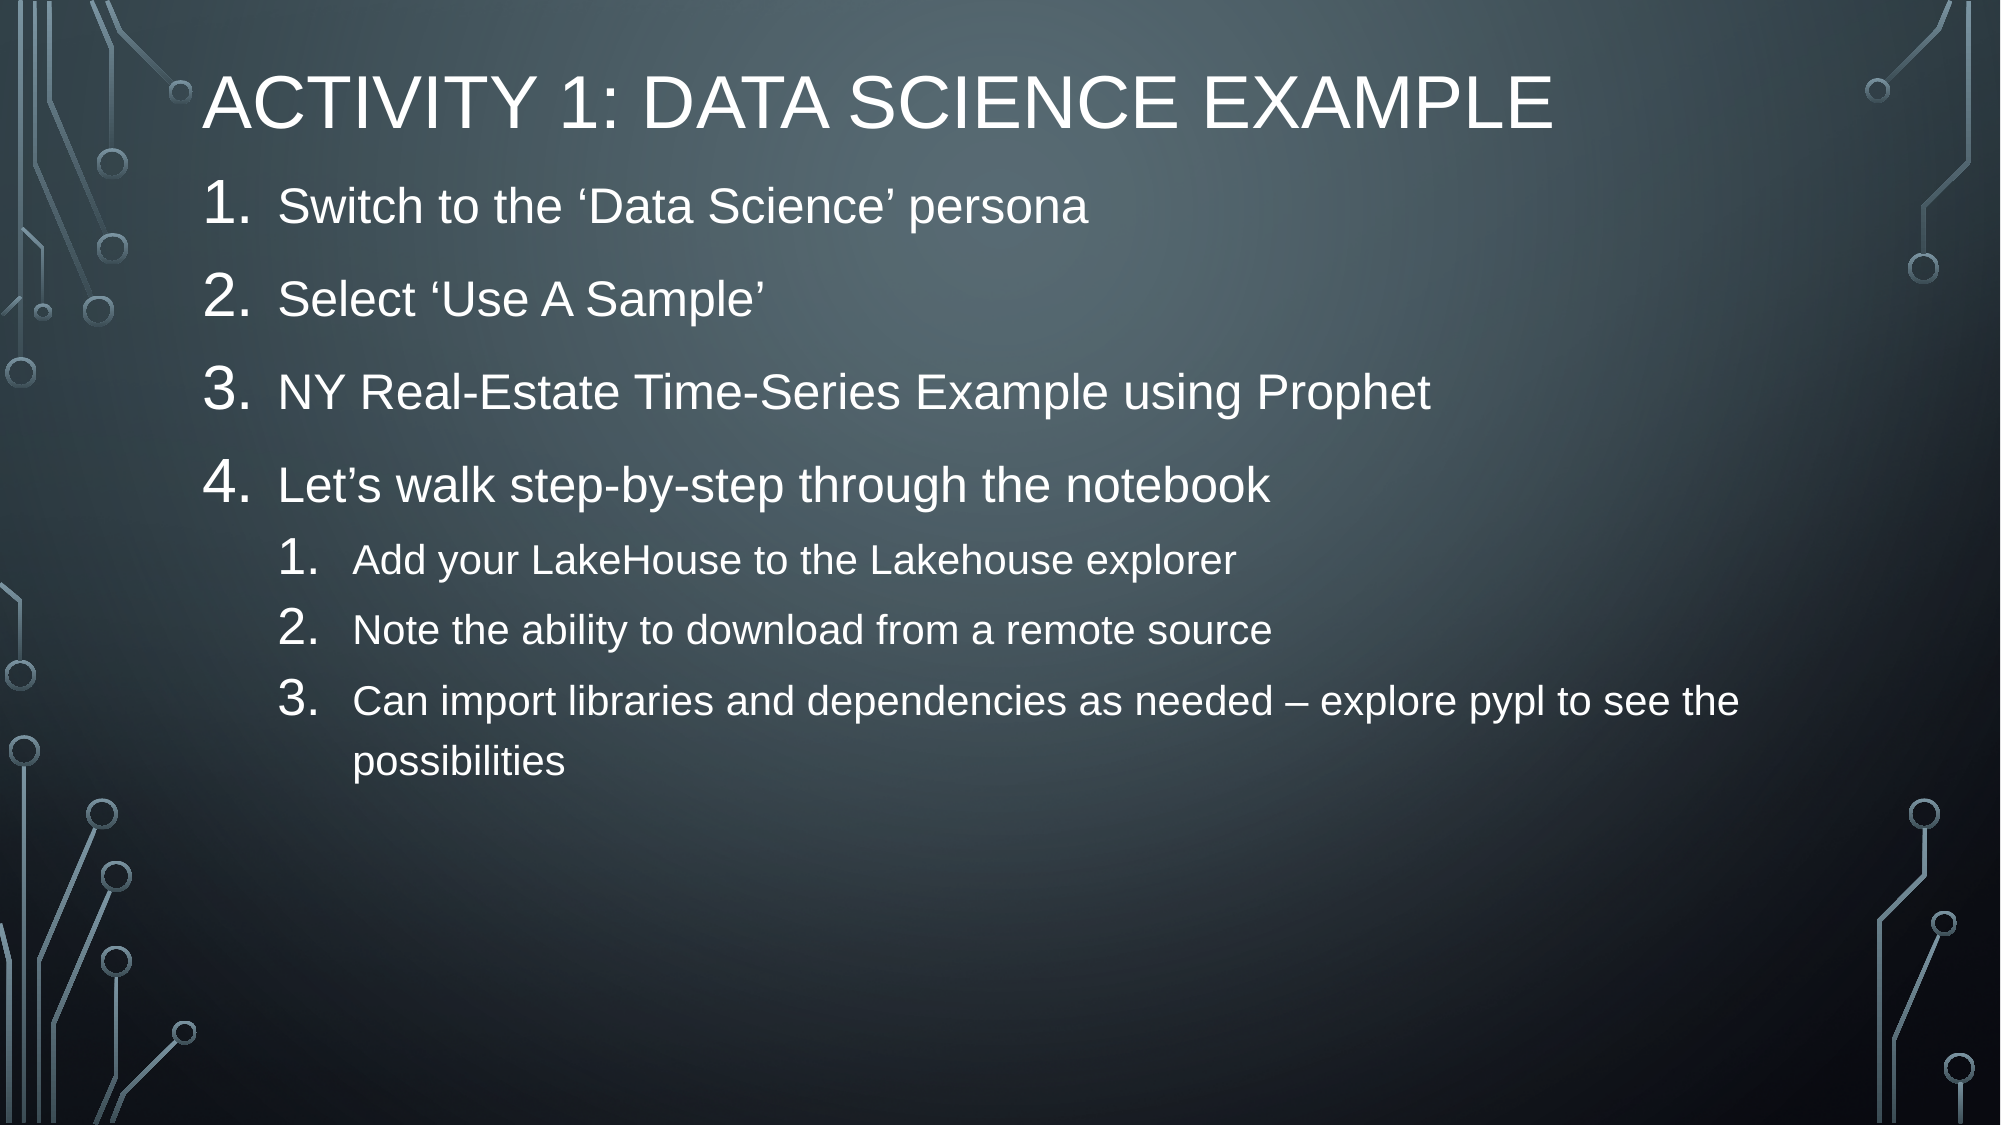

# activity 1: Data Science Example
Switch to the ‘Data Science’ persona
Select ‘Use A Sample’
NY Real-Estate Time-Series Example using Prophet
Let’s walk step-by-step through the notebook
Add your LakeHouse to the Lakehouse explorer
Note the ability to download from a remote source
Can import libraries and dependencies as needed – explore pypl to see the possibilities